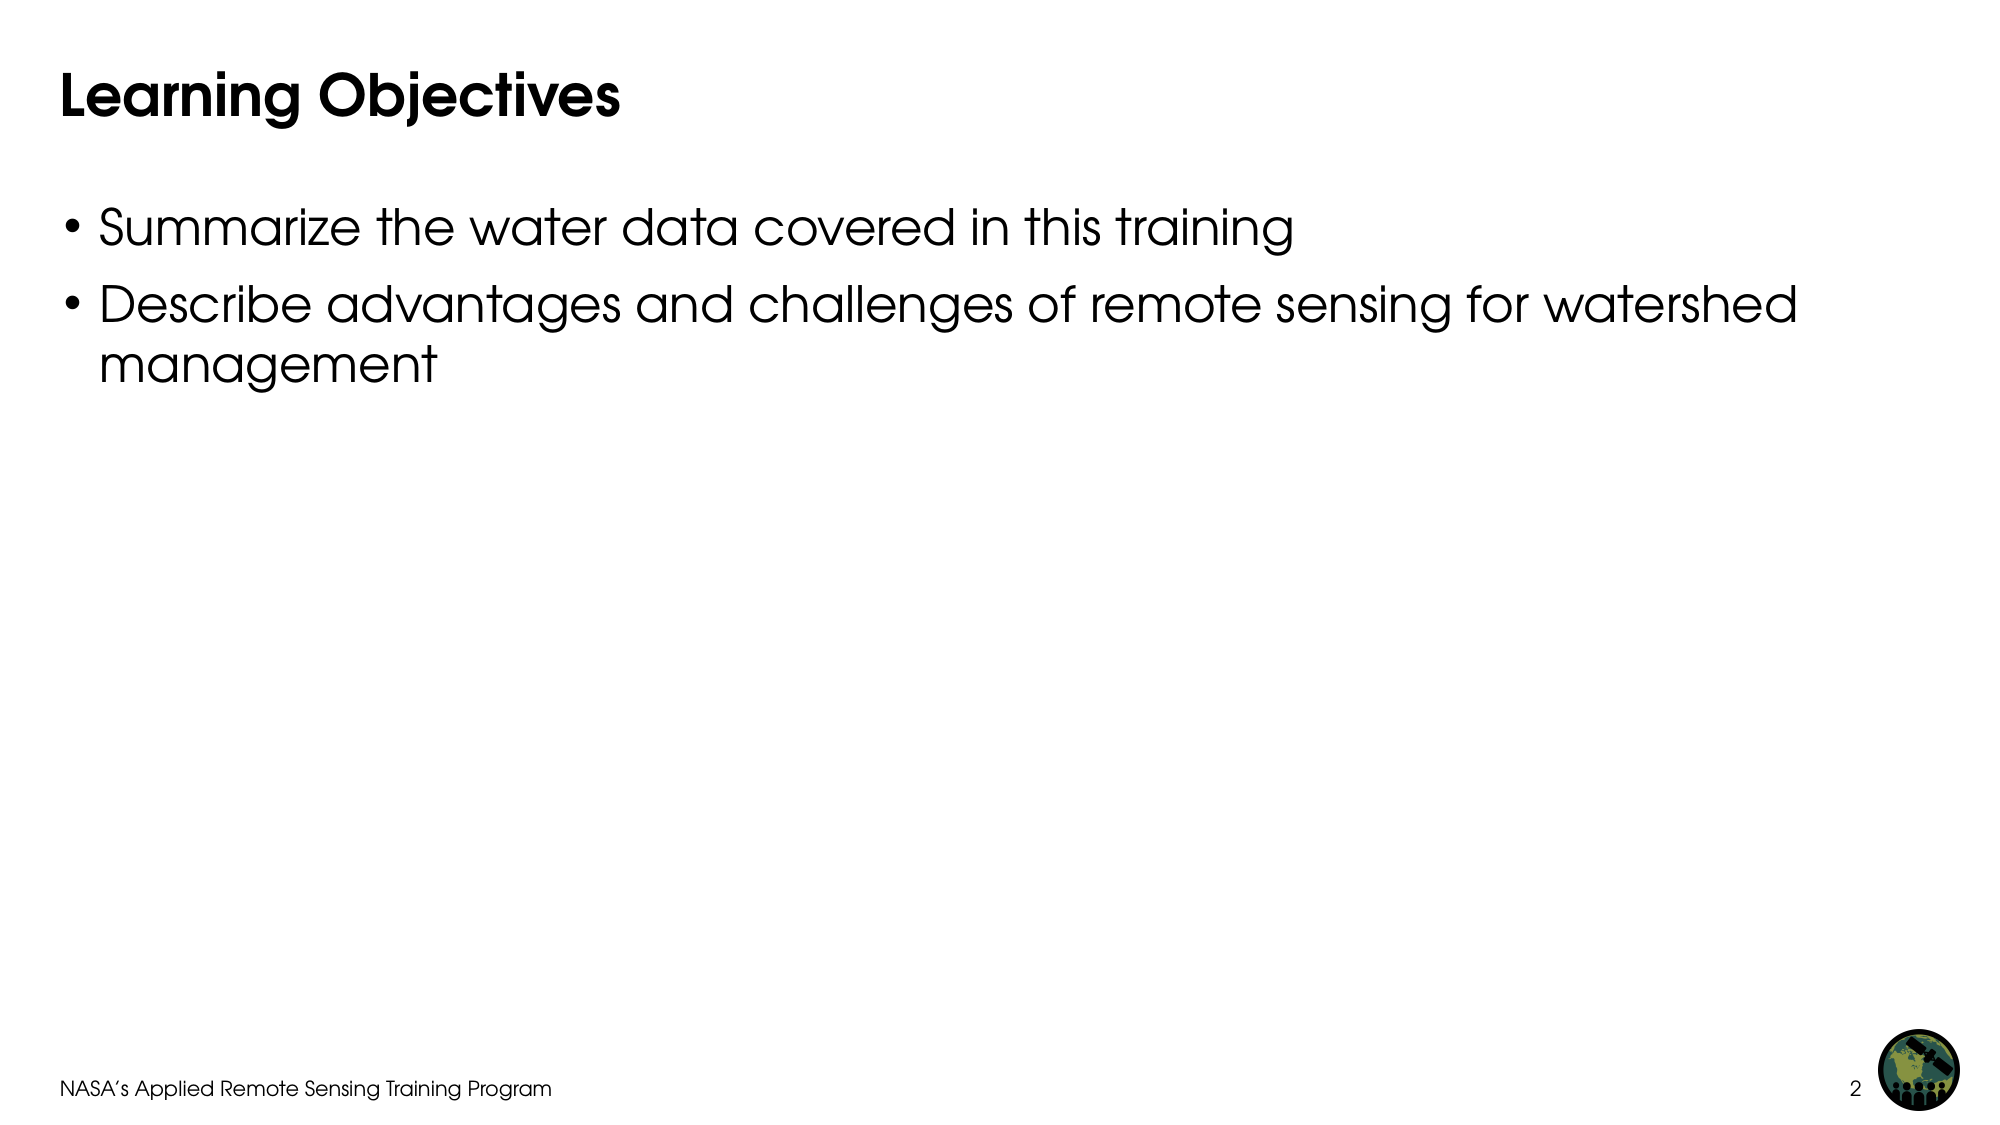

# Learning Objectives
Summarize the water data covered in this training
Describe advantages and challenges of remote sensing for watershed management